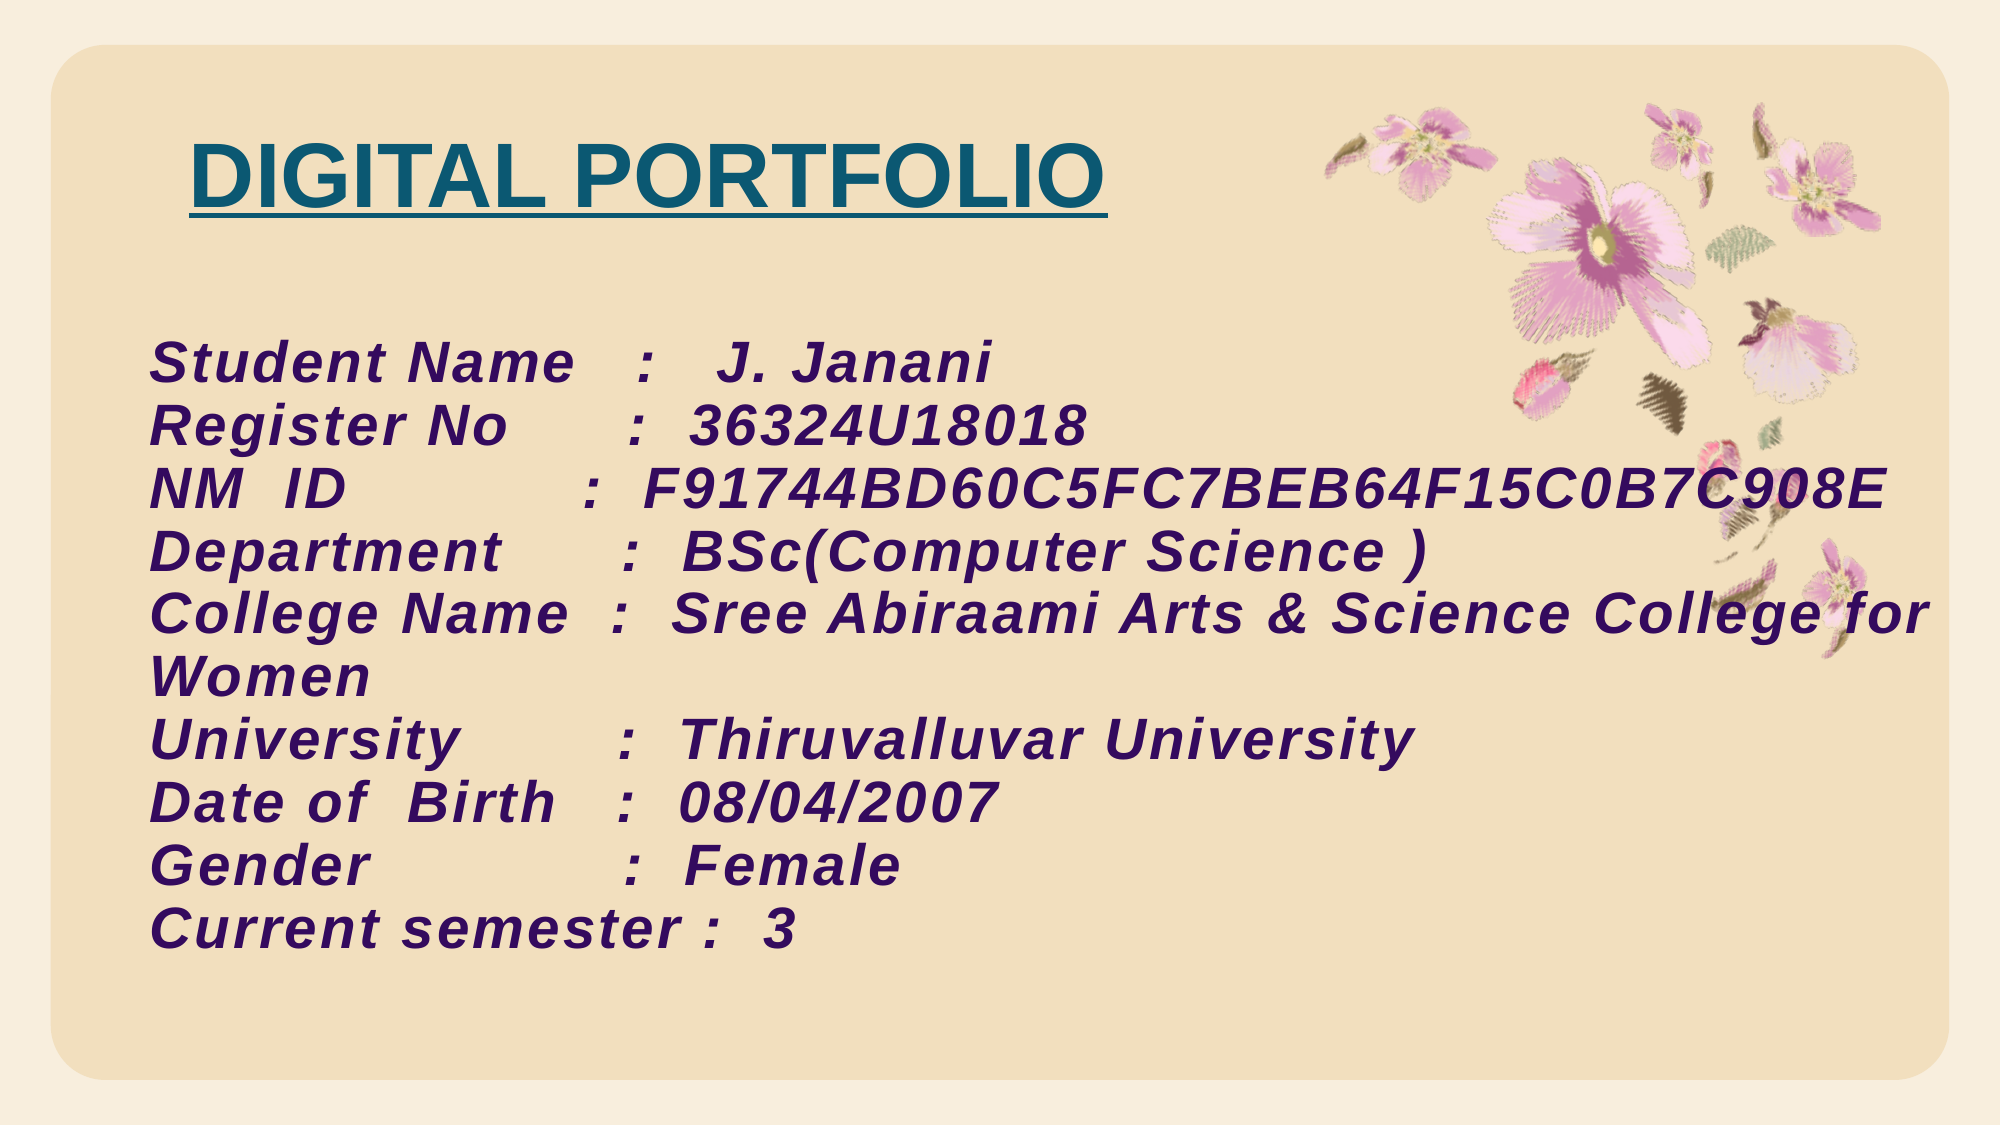

# Student Name   :   J. Janani Register No      :  36324U18018 NM  ID            :  F91744BD60C5FC7BEB64F15C0B7C908E Department      :  BSc(Computer Science ) College Name  :  Sree Abiraami Arts & Science College for Women University        :  Thiruvalluvar University Date of  Birth   :  08/04/2007 Gender             :  Female Current semester :  3
DIGITAL PORTFOLIO